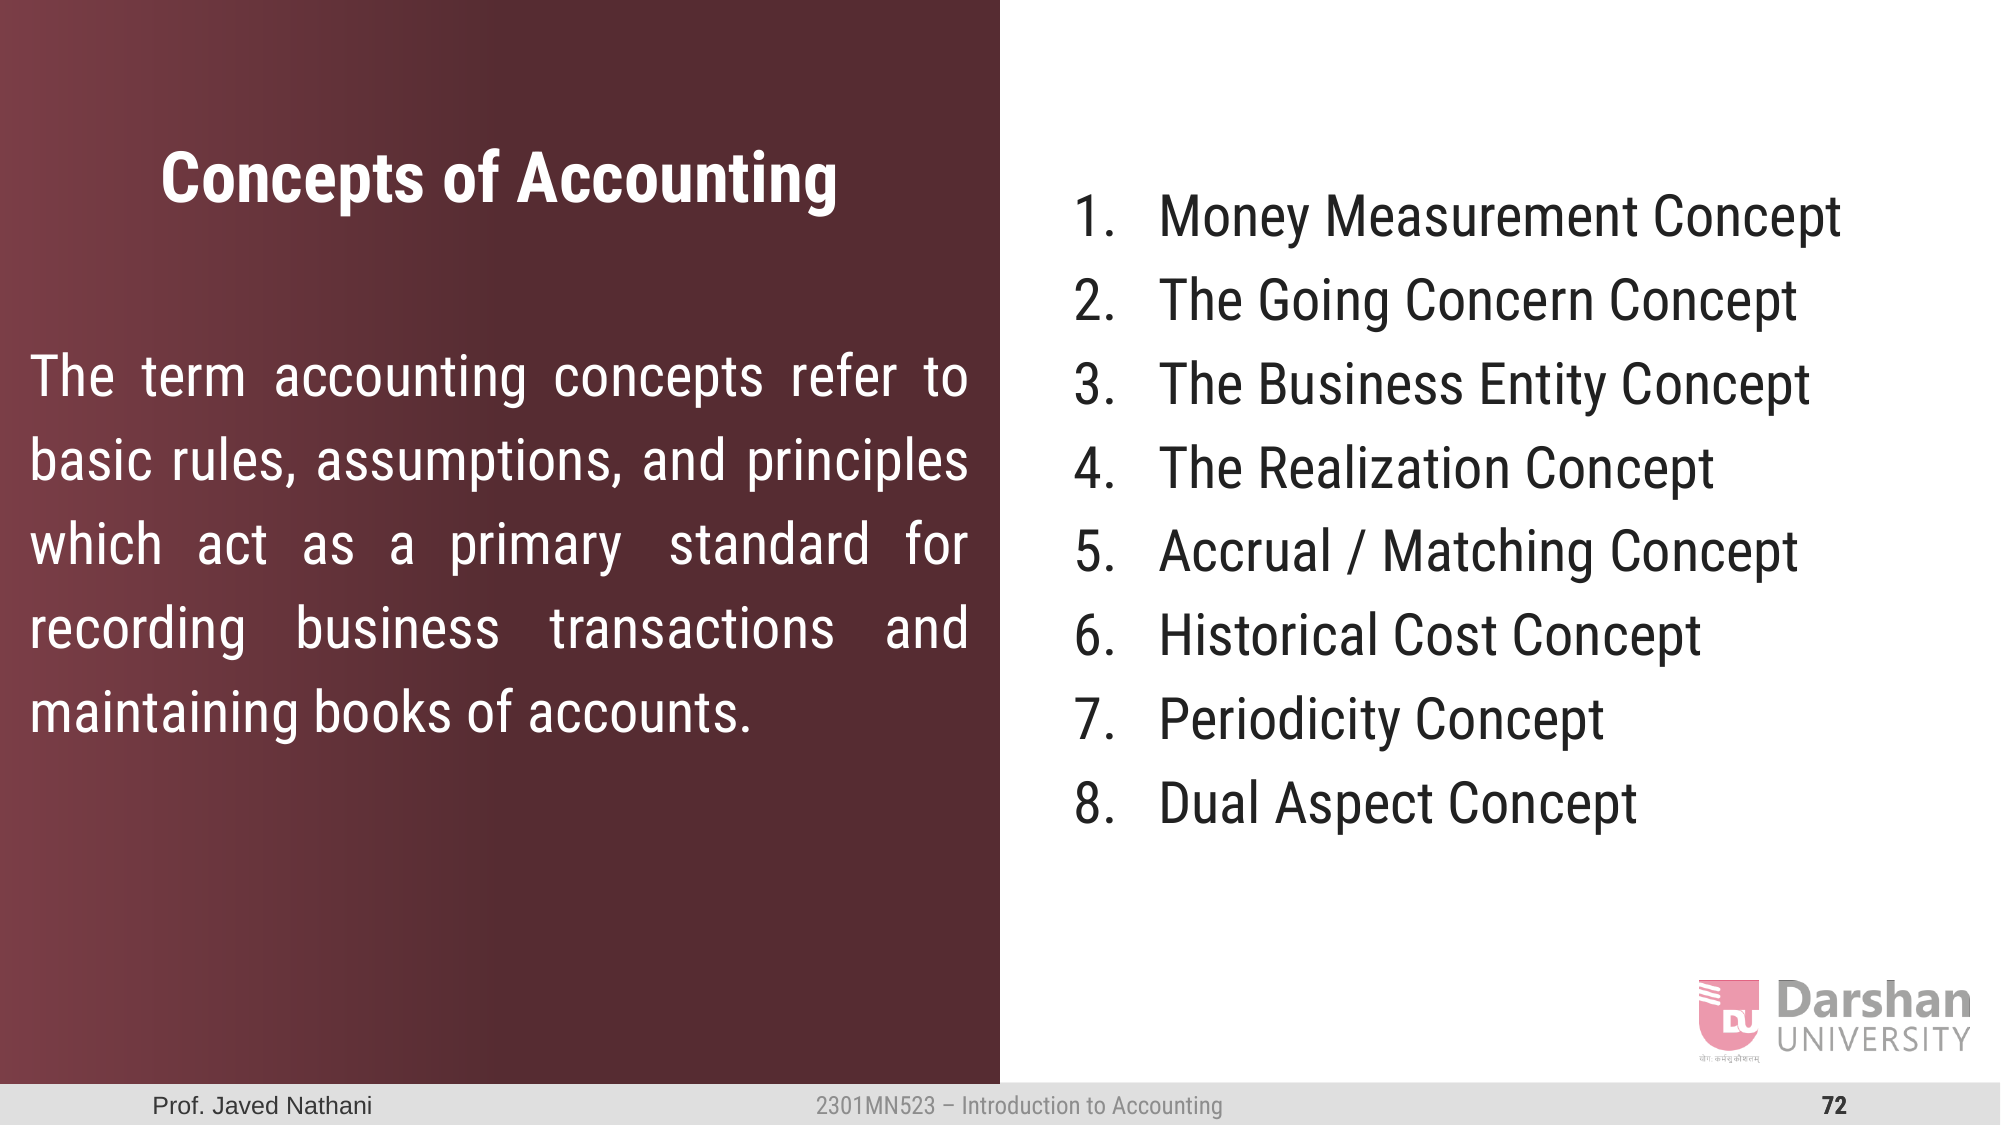

Concepts of Accounting

The term accounting concepts refer to basic rules, assumptions, and principles which act as a primary  standard for recording business transactions and maintaining books of accounts.

Money Measurement Concept
The Going Concern Concept
The Business Entity Concept
The Realization Concept
Accrual / Matching Concept
Historical Cost Concept
Periodicity Concept
Dual Aspect Concept
72